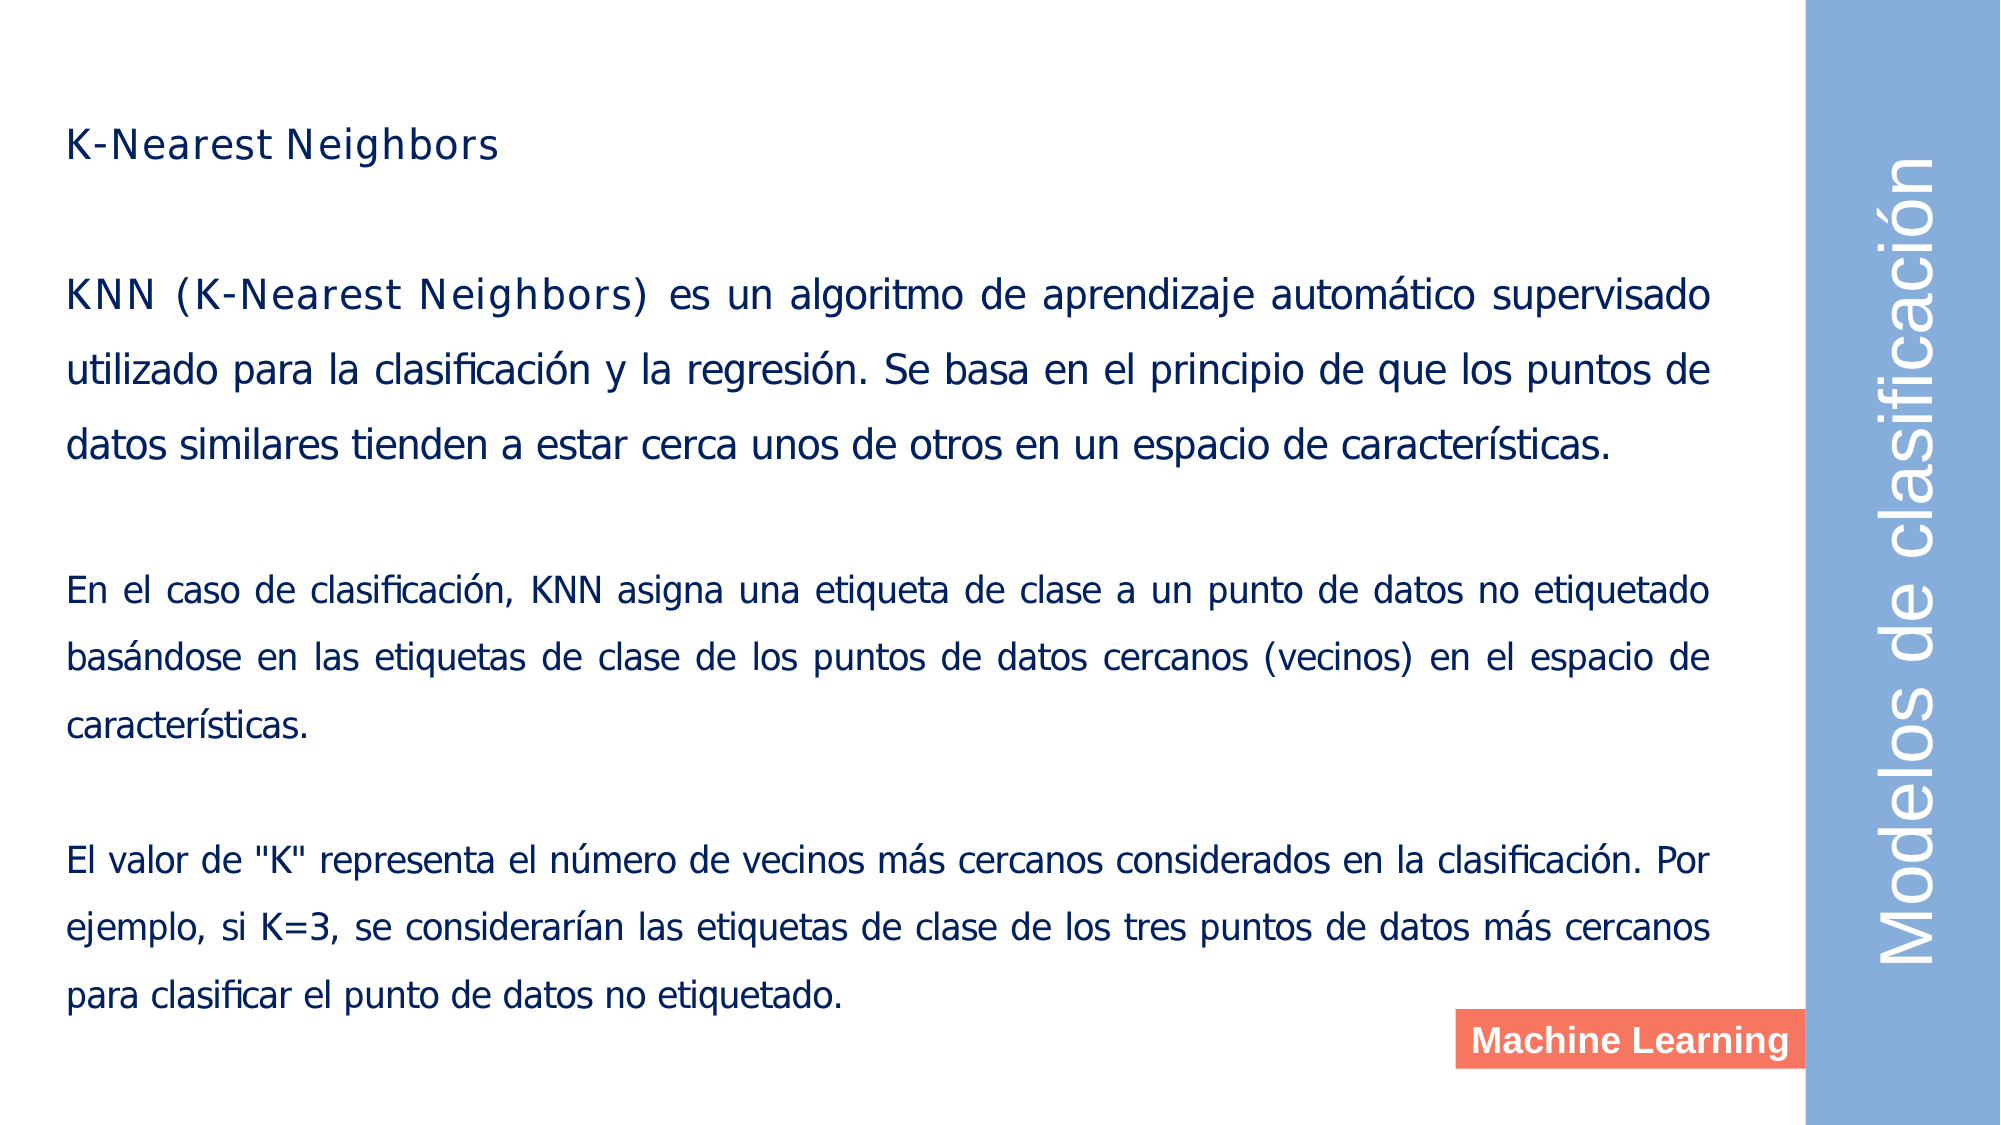

K-Nearest Neighbors

KNN (K-Nearest Neighbors) es un algoritmo de aprendizaje automático supervisado utilizado para la clasificación y la regresión. Se basa en el principio de que los puntos de datos similares tienden a estar cerca unos de otros en un espacio de características.

En el caso de clasificación, KNN asigna una etiqueta de clase a un punto de datos no etiquetado basándose en las etiquetas de clase de los puntos de datos cercanos (vecinos) en el espacio de características.

El valor de "K" representa el número de vecinos más cercanos considerados en la clasificación. Por ejemplo, si K=3, se considerarían las etiquetas de clase de los tres puntos de datos más cercanos para clasificar el punto de datos no etiquetado.
Modelos de clasificación
Machine Learning